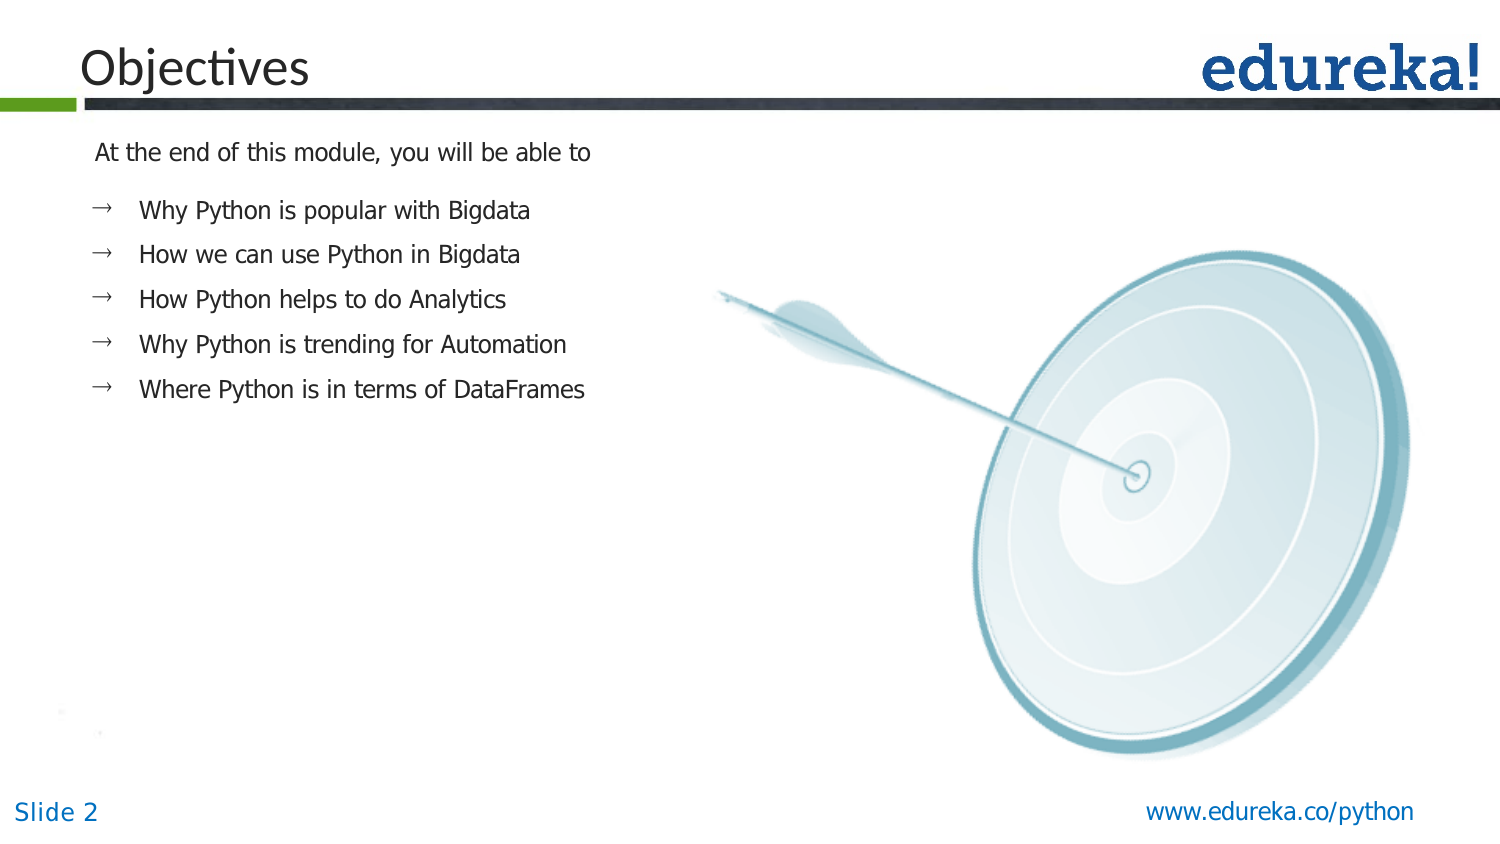

Objectives
At the end of this module, you will be able to
Why Python is popular with Bigdata
How we can use Python in Bigdata
How Python helps to do Analytics
Why Python is trending for Automation
Where Python is in terms of DataFrames